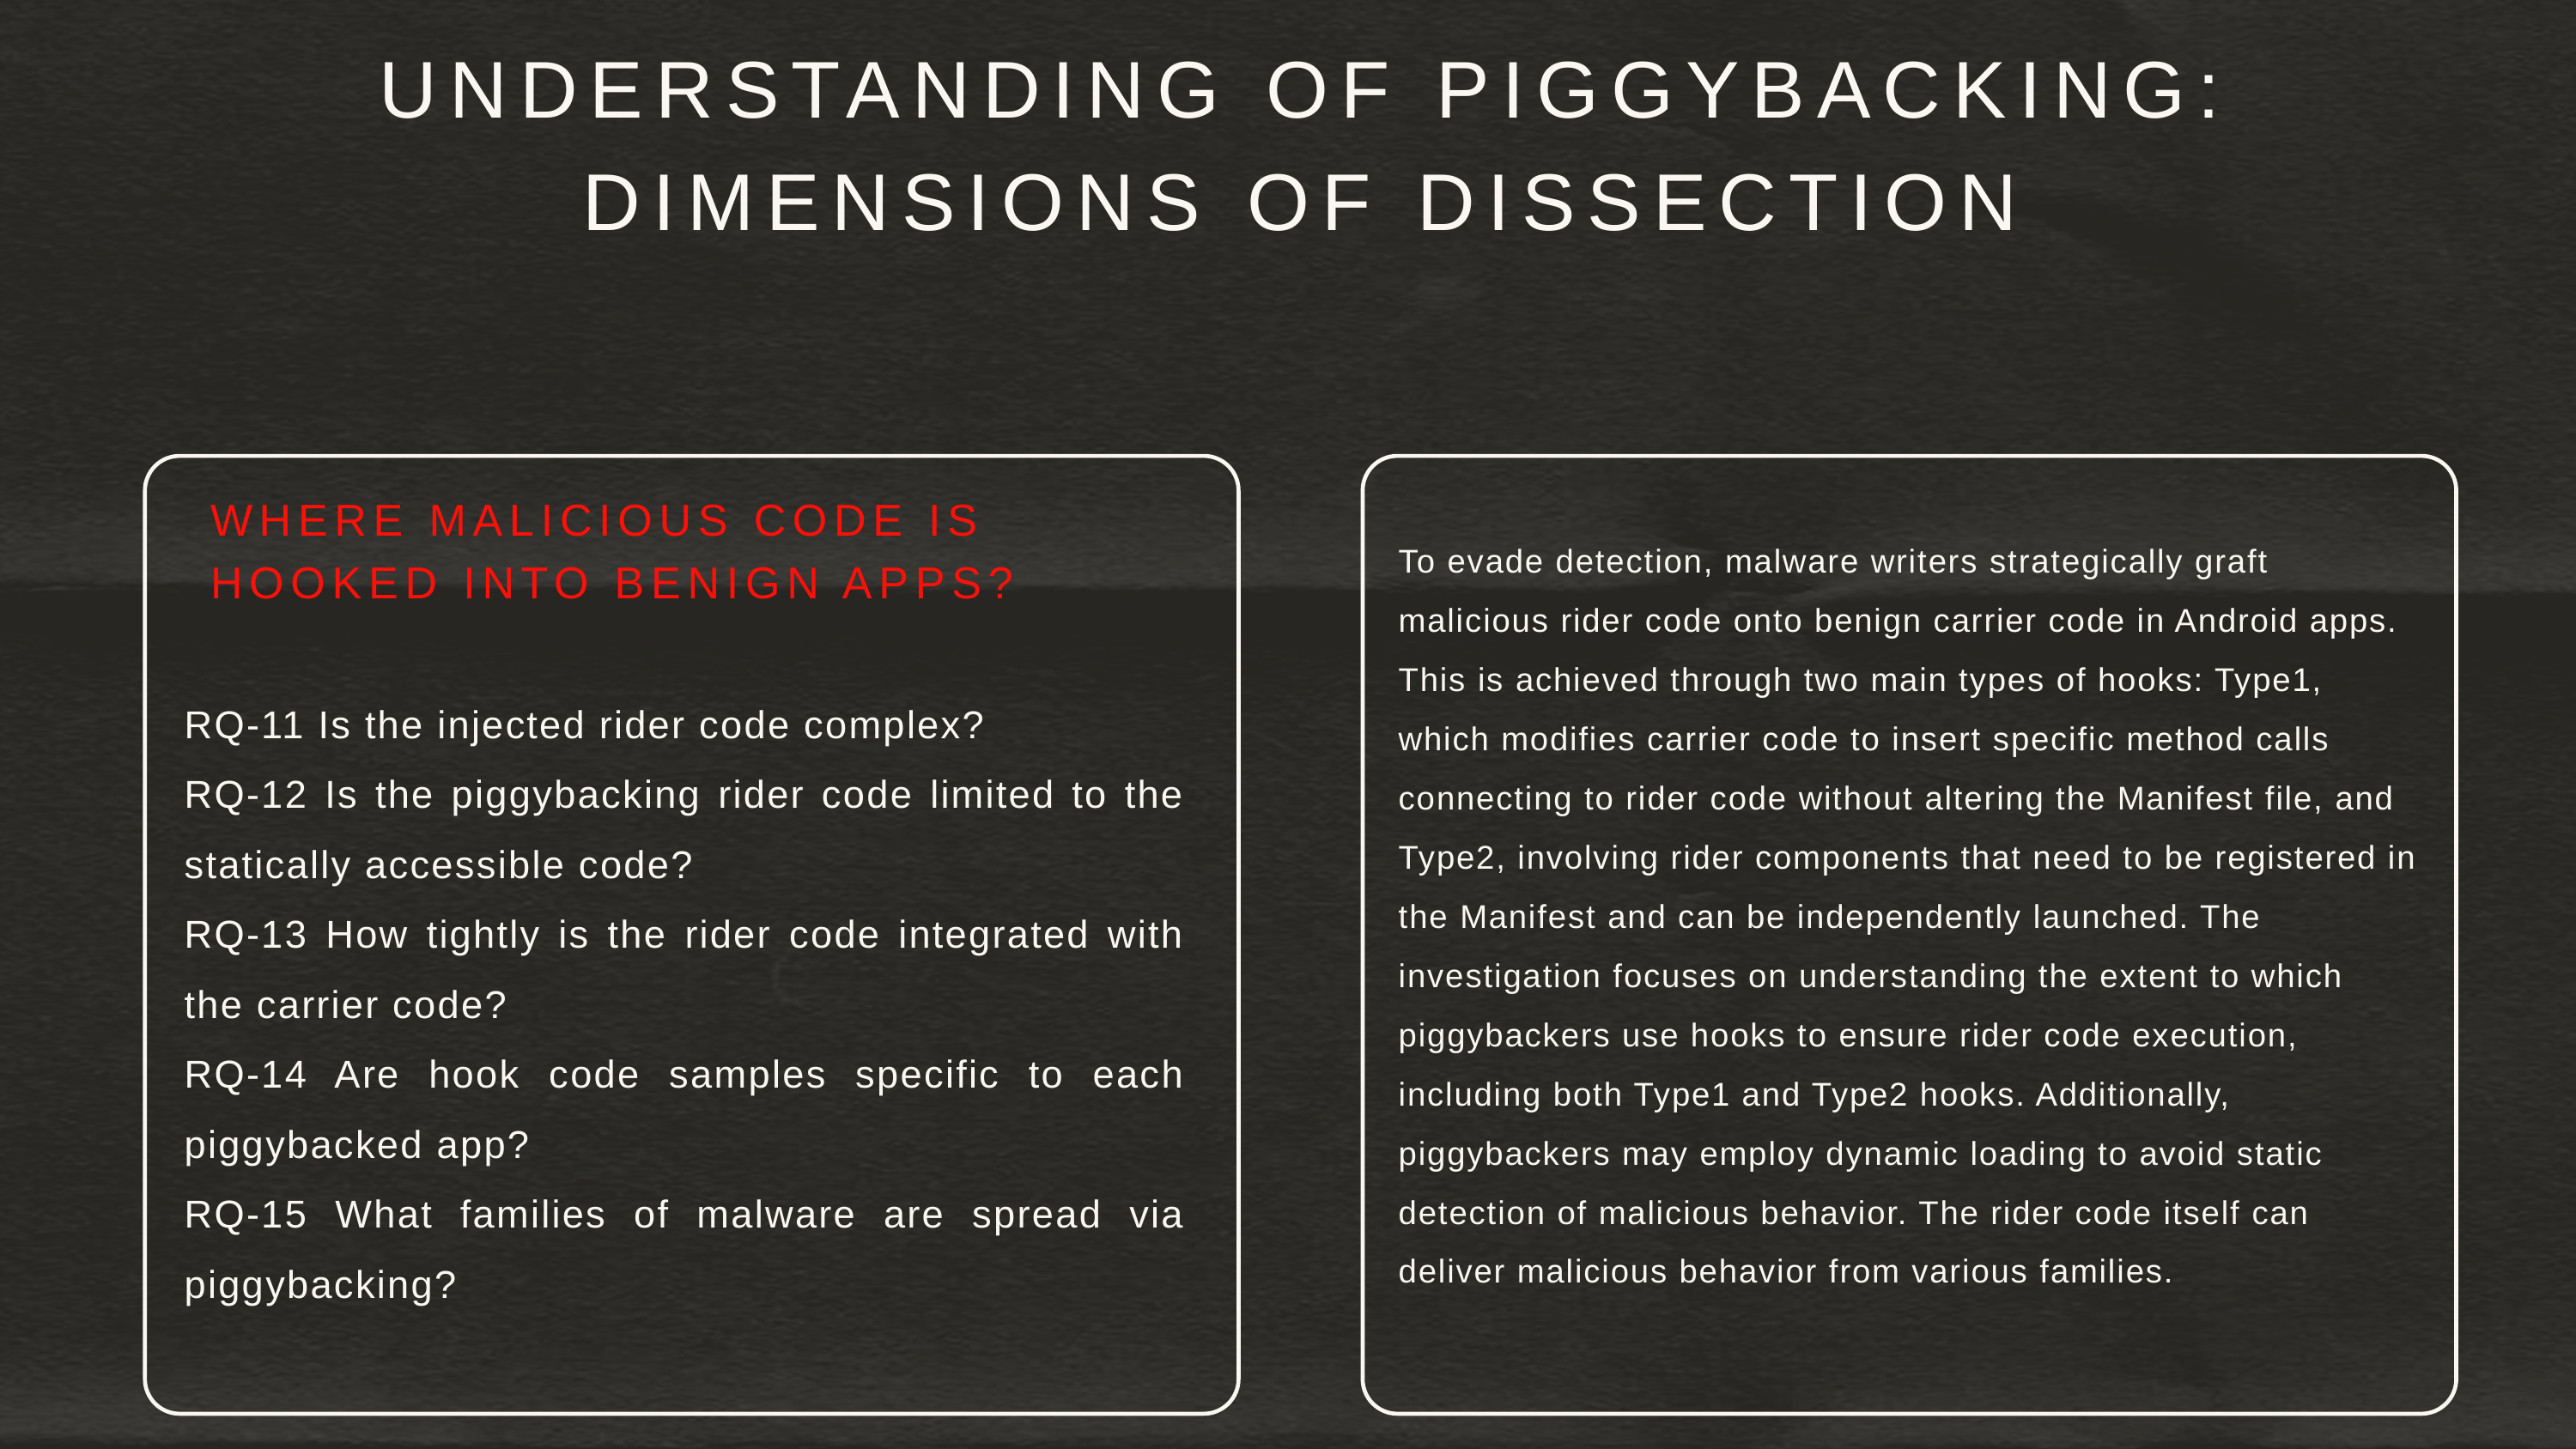

UNDERSTANDING OF PIGGYBACKING:
DIMENSIONS OF DISSECTION

WHERE MALICIOUS CODE IS HOOKED INTO BENIGN APPS?
To evade detection, malware writers strategically graft malicious rider code onto benign carrier code in Android apps. This is achieved through two main types of hooks: Type1, which modifies carrier code to insert specific method calls connecting to rider code without altering the Manifest file, and Type2, involving rider components that need to be registered in the Manifest and can be independently launched. The investigation focuses on understanding the extent to which piggybackers use hooks to ensure rider code execution, including both Type1 and Type2 hooks. Additionally, piggybackers may employ dynamic loading to avoid static detection of malicious behavior. The rider code itself can deliver malicious behavior from various families.
RQ-11 Is the injected rider code complex?
RQ-12 Is the piggybacking rider code limited to the statically accessible code?
RQ-13 How tightly is the rider code integrated with the carrier code?
RQ-14 Are hook code samples specific to each piggybacked app?
RQ-15 What families of malware are spread via piggybacking?